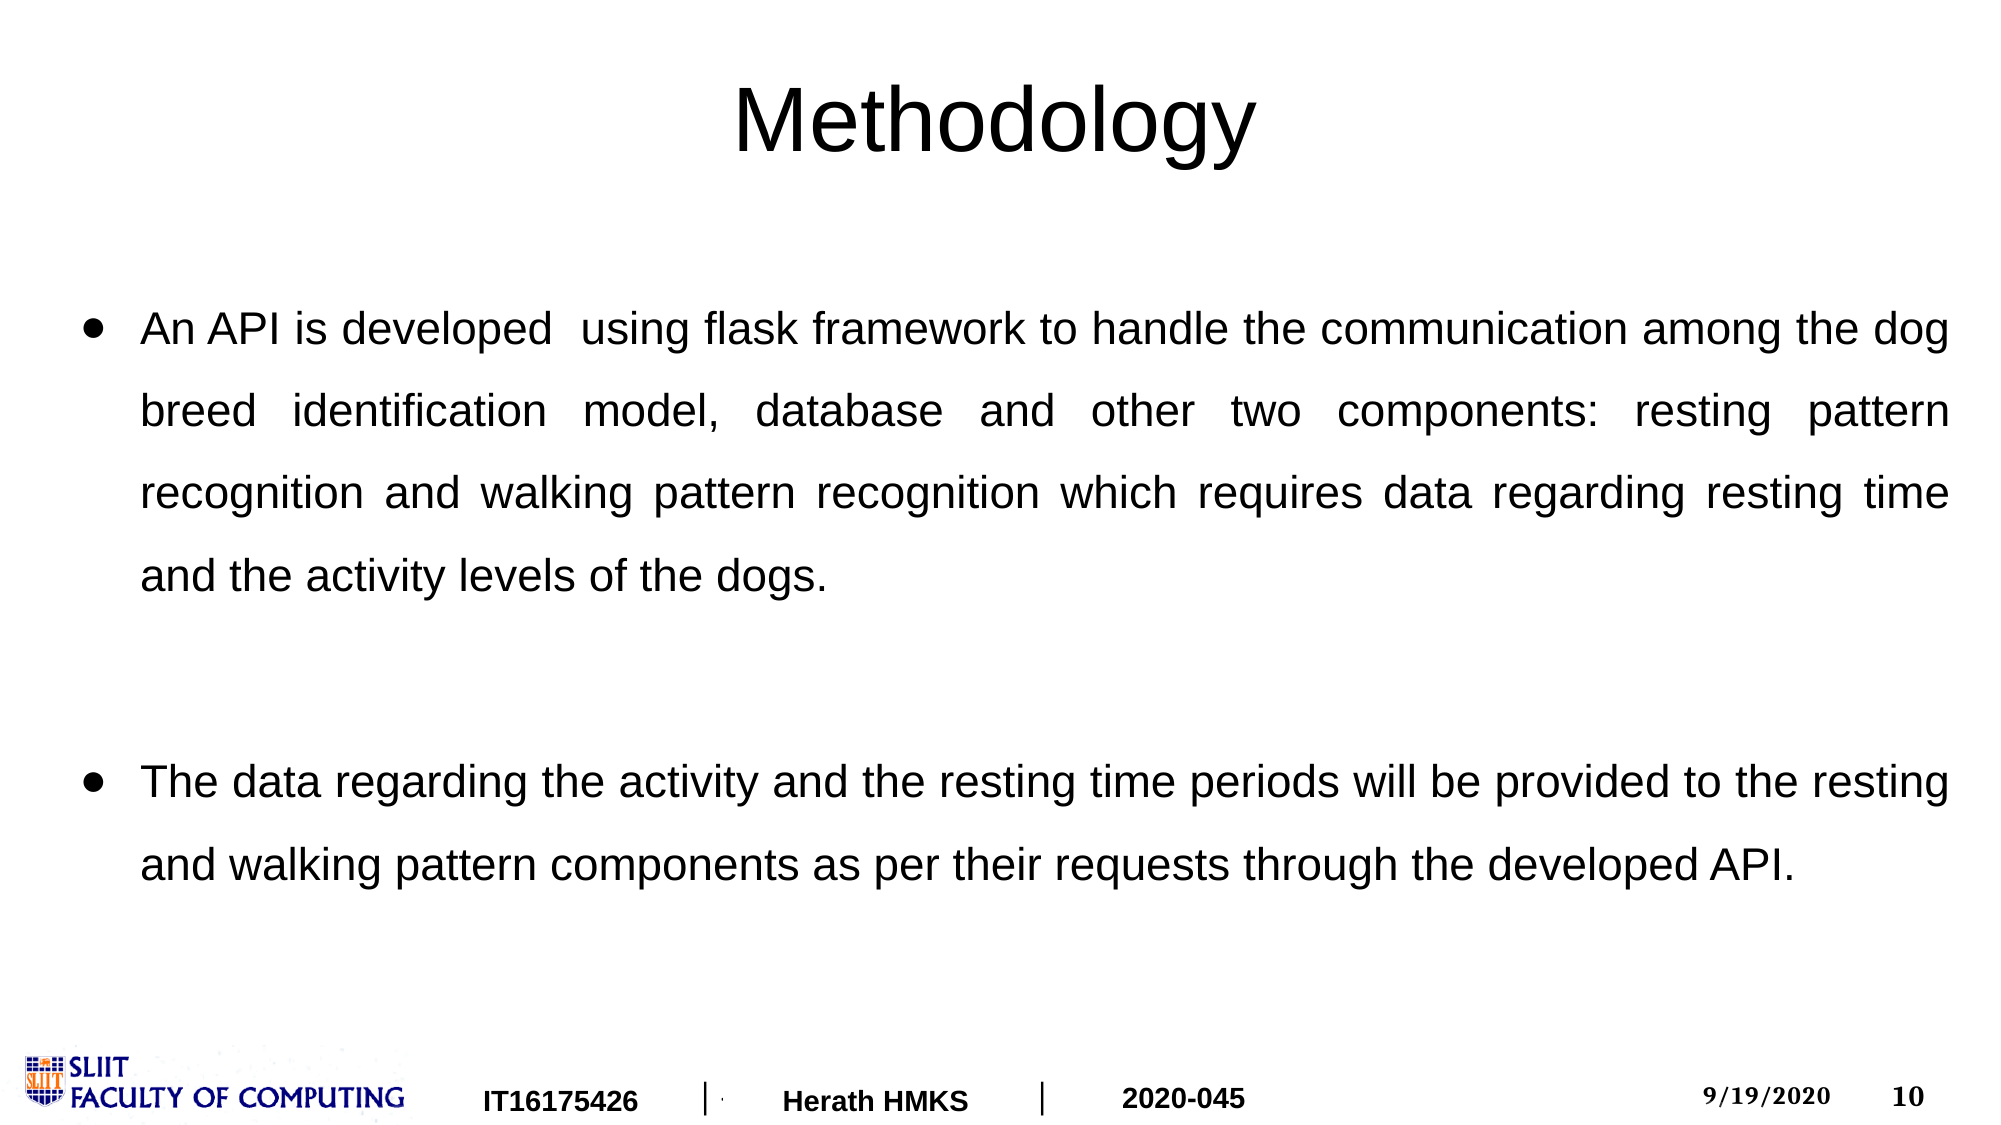

# Methodology

An API is developed  using flask framework to handle the communication among the dog breed identification model, database and other two components: resting pattern recognition and walking pattern recognition which requires data regarding resting time and the activity levels of the dogs.

The data regarding the activity and the resting time periods will be provided to the resting and walking pattern components as per their requests through the developed API.
2020-045

IT16175426
Herath HMKS